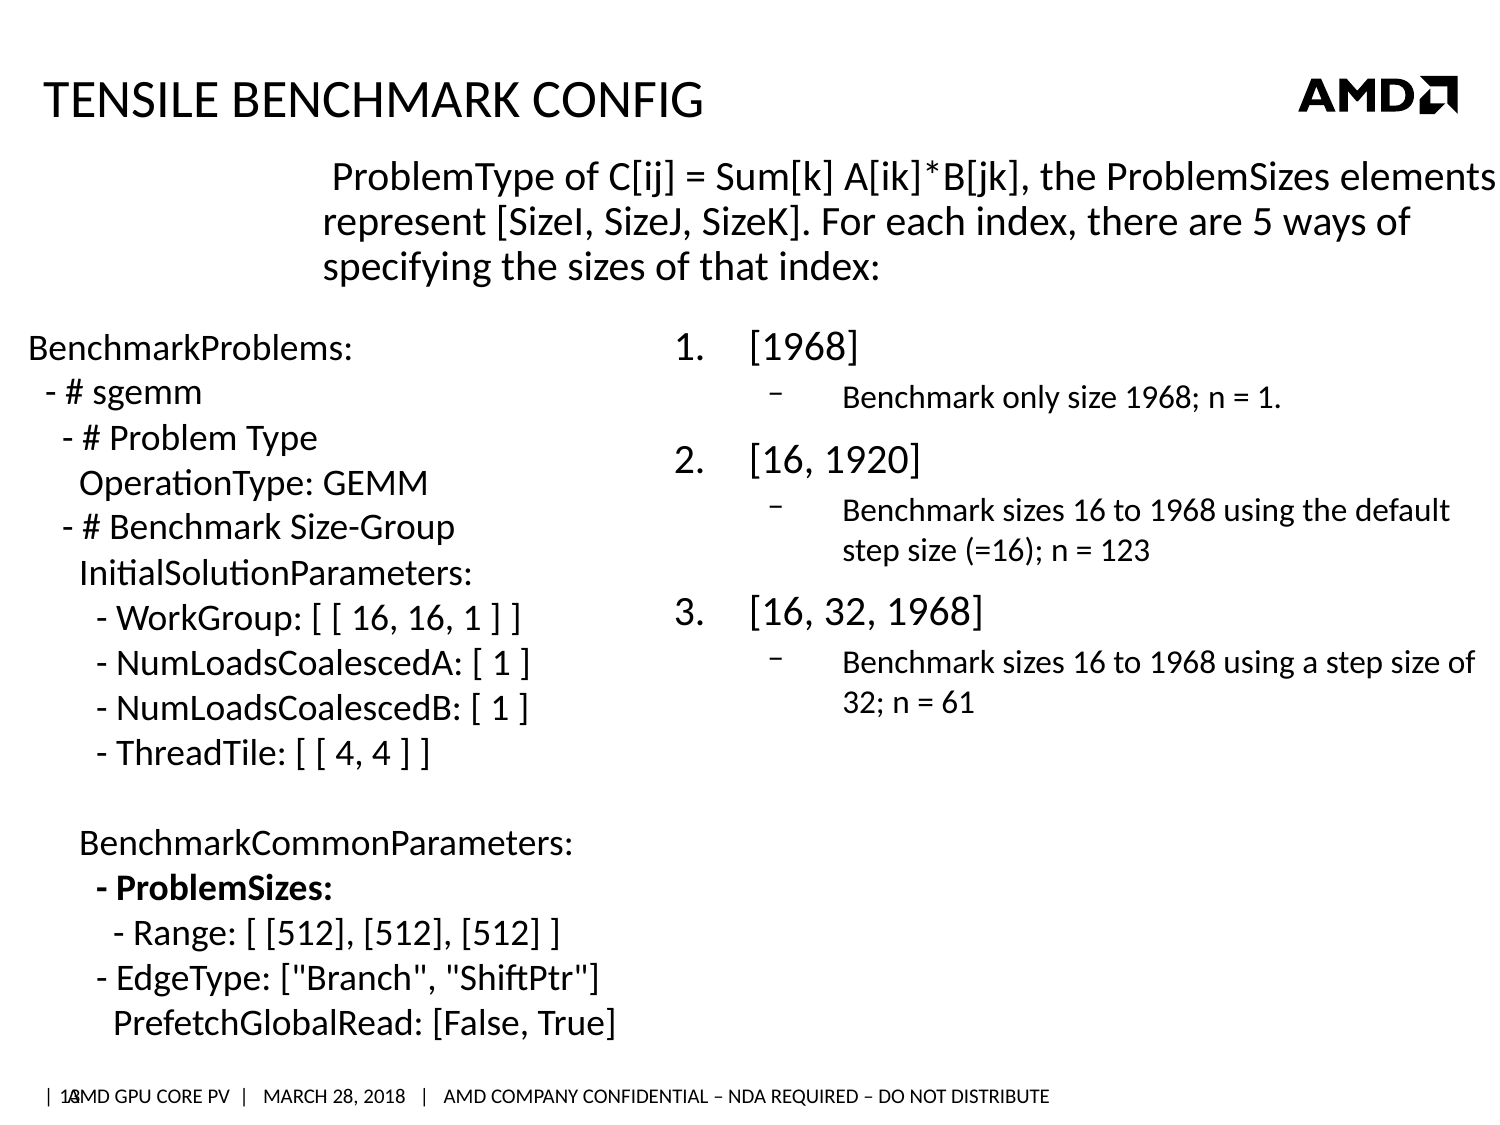

# Tensile benchmark config
 ProblemType of C[ij] = Sum[k] A[ik]*B[jk], the ProblemSizes elements represent [SizeI, SizeJ, SizeK]. For each index, there are 5 ways of specifying the sizes of that index:
[1968]
Benchmark only size 1968; n = 1.
[16, 1920]
Benchmark sizes 16 to 1968 using the default step size (=16); n = 123
[16, 32, 1968]
Benchmark sizes 16 to 1968 using a step size of 32; n = 61

BenchmarkProblems:
  - # sgemm
    - # Problem Type
      OperationType: GEMM
    - # Benchmark Size-Group
      InitialSolutionParameters:
        - WorkGroup: [ [ 16, 16, 1 ] ]
        - NumLoadsCoalescedA: [ 1 ]
        - NumLoadsCoalescedB: [ 1 ]
        - ThreadTile: [ [ 4, 4 ] ]

      BenchmarkCommonParameters:
        - ProblemSizes:
          - Range: [ [512], [512], [512] ]
        - EdgeType: ["Branch", "ShiftPtr"]
          PrefetchGlobalRead: [False, True]